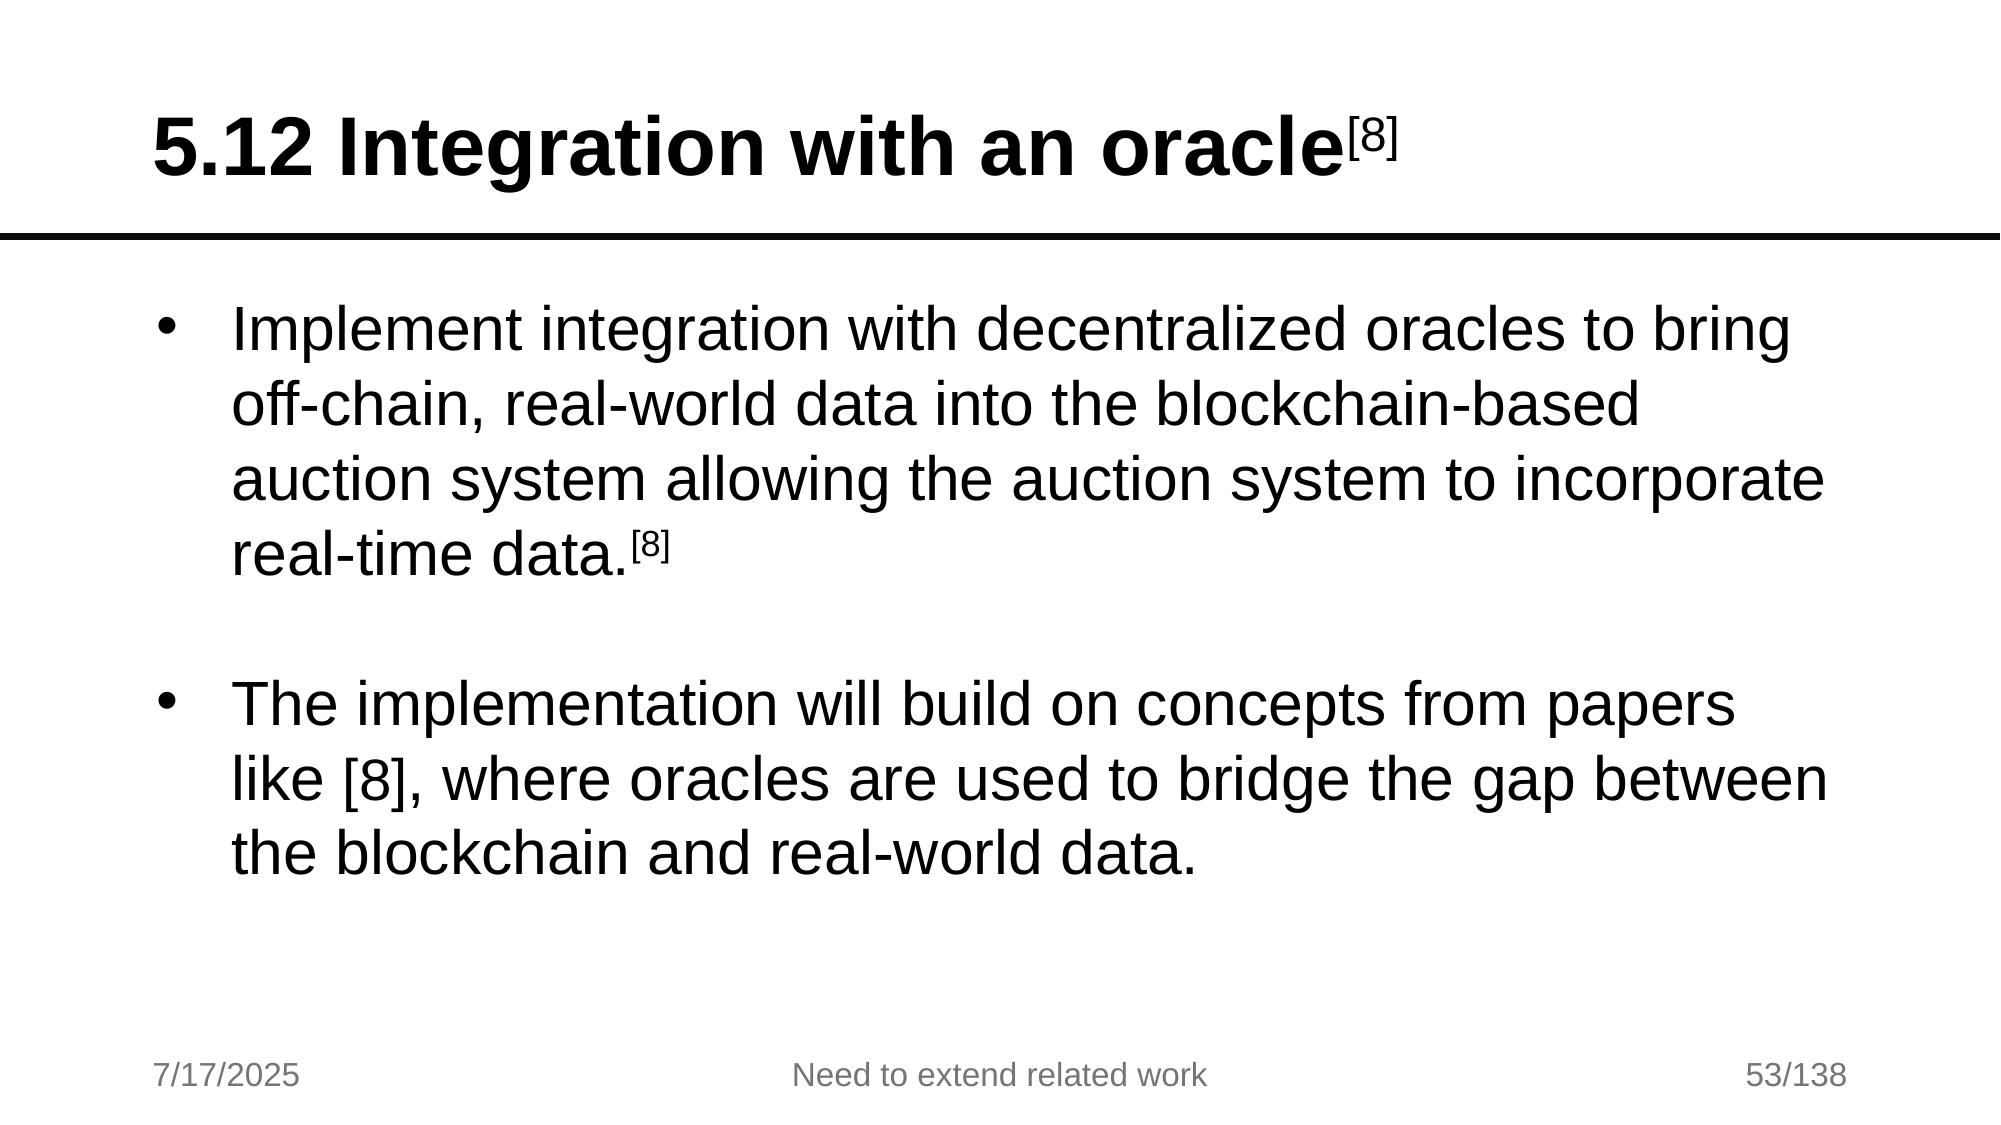

# 5.12 Integration with an oracle[8]
Implement integration with decentralized oracles to bring off-chain, real-world data into the blockchain-based auction system allowing the auction system to incorporate real-time data.[8]

The implementation will build on concepts from papers like [8], where oracles are used to bridge the gap between the blockchain and real-world data.
7/17/2025
Need to extend related work
53/138